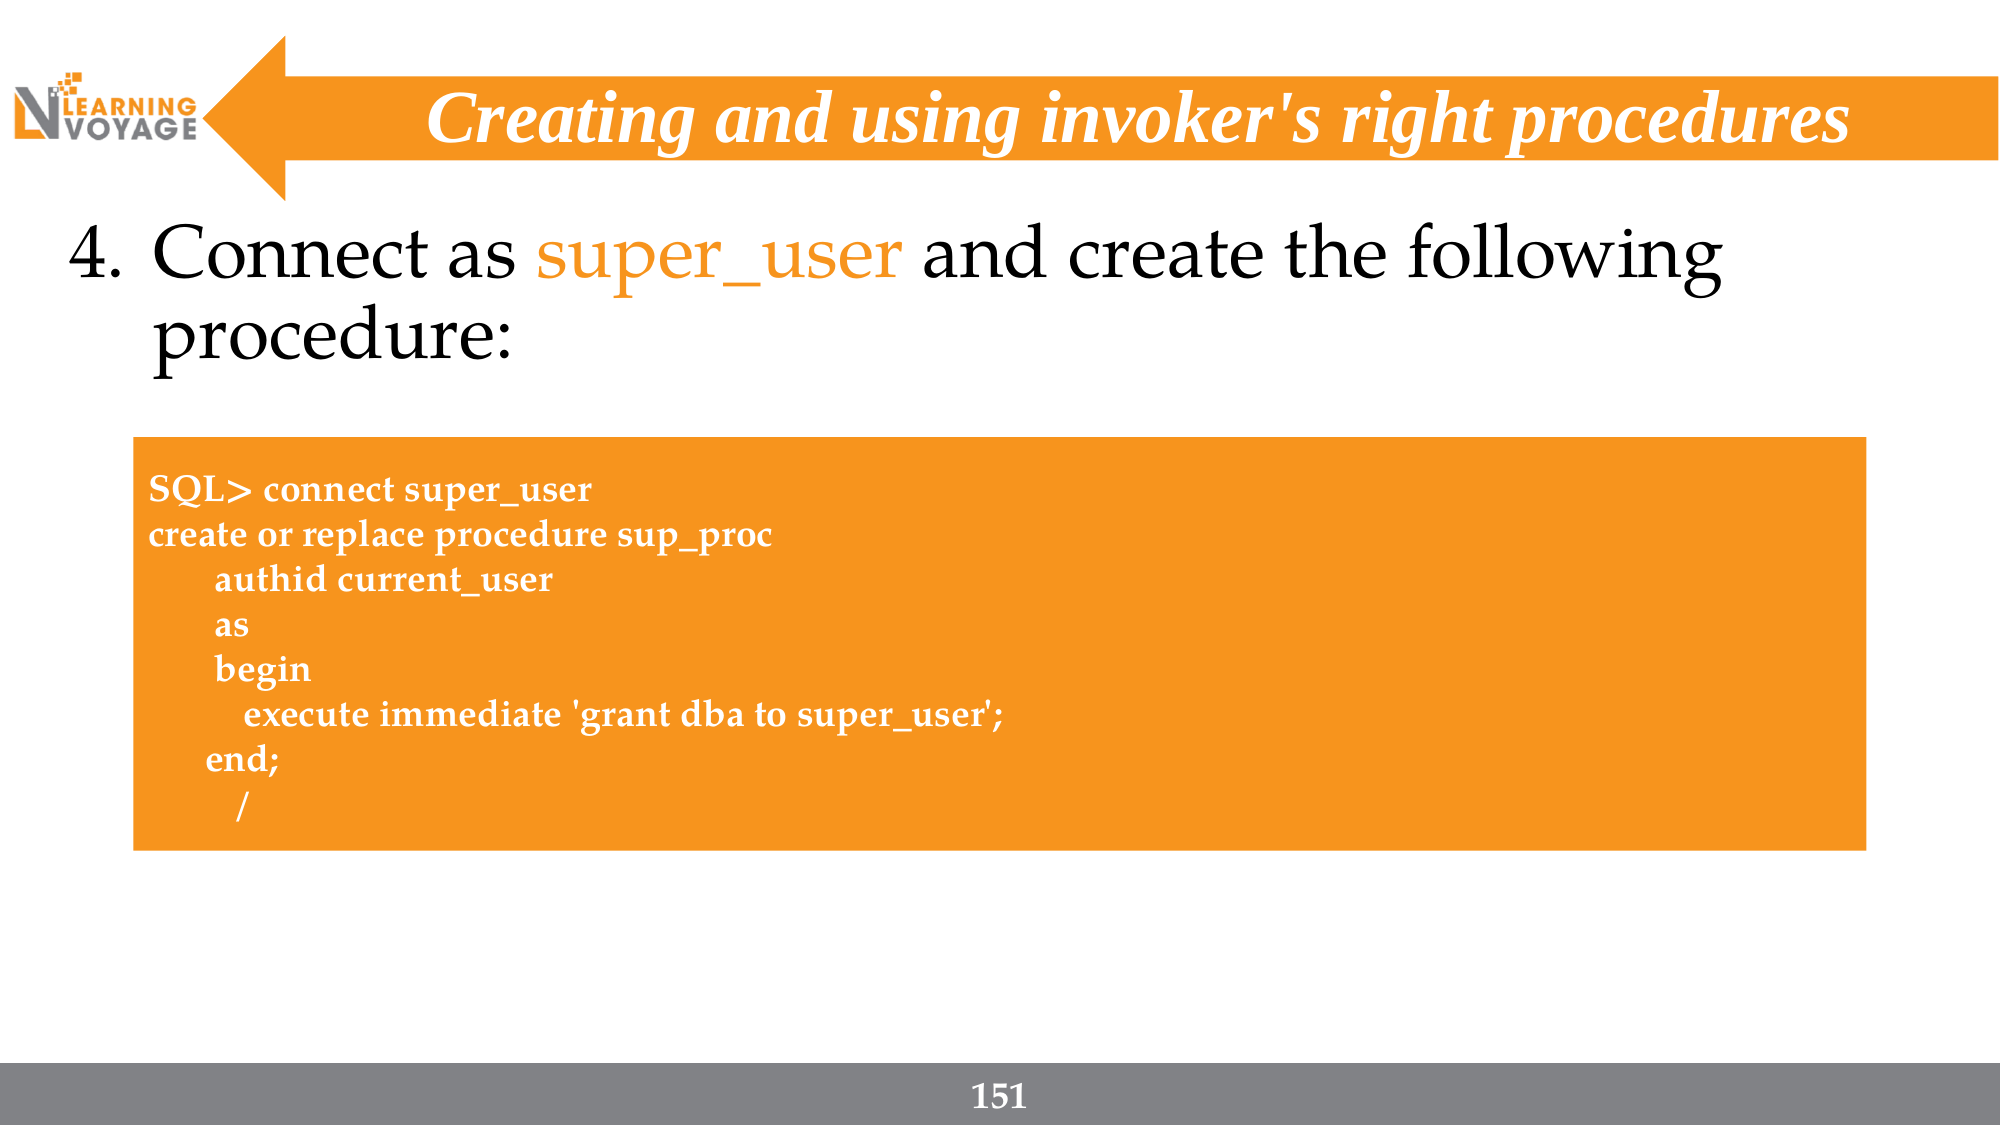

# Creating and using invoker's right procedures
Connect as super_user and create the following procedure:

SQL> connect super_user
create or replace procedure sup_proc
       authid current_user
       as
       begin
          execute immediate 'grant dba to super_user';
      end;
         /
151